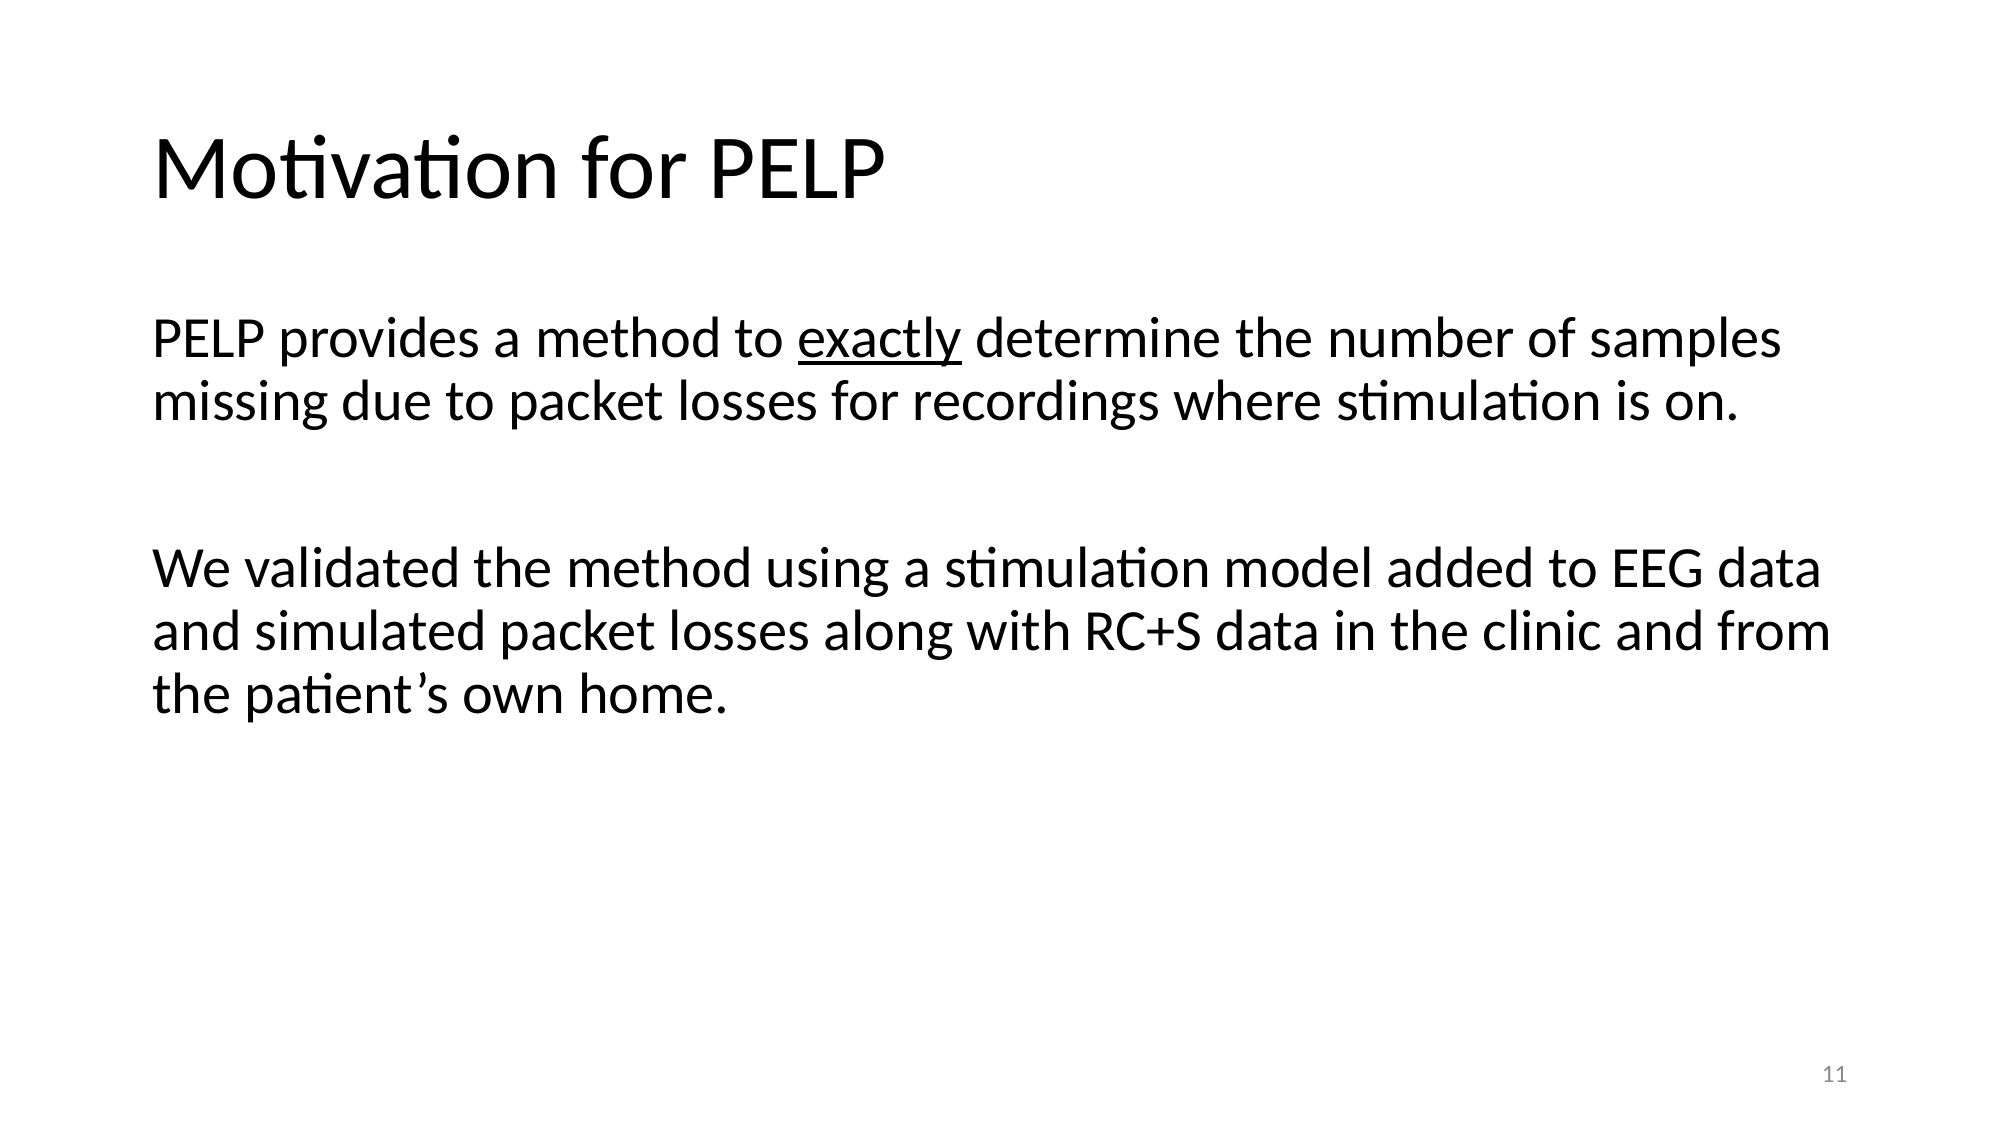

# Motivation for PELP
PELP provides a method to exactly determine the number of samples missing due to packet losses for recordings where stimulation is on.

We validated the method using a stimulation model added to EEG data and simulated packet losses along with RC+S data in the clinic and from the patient’s own home.
11